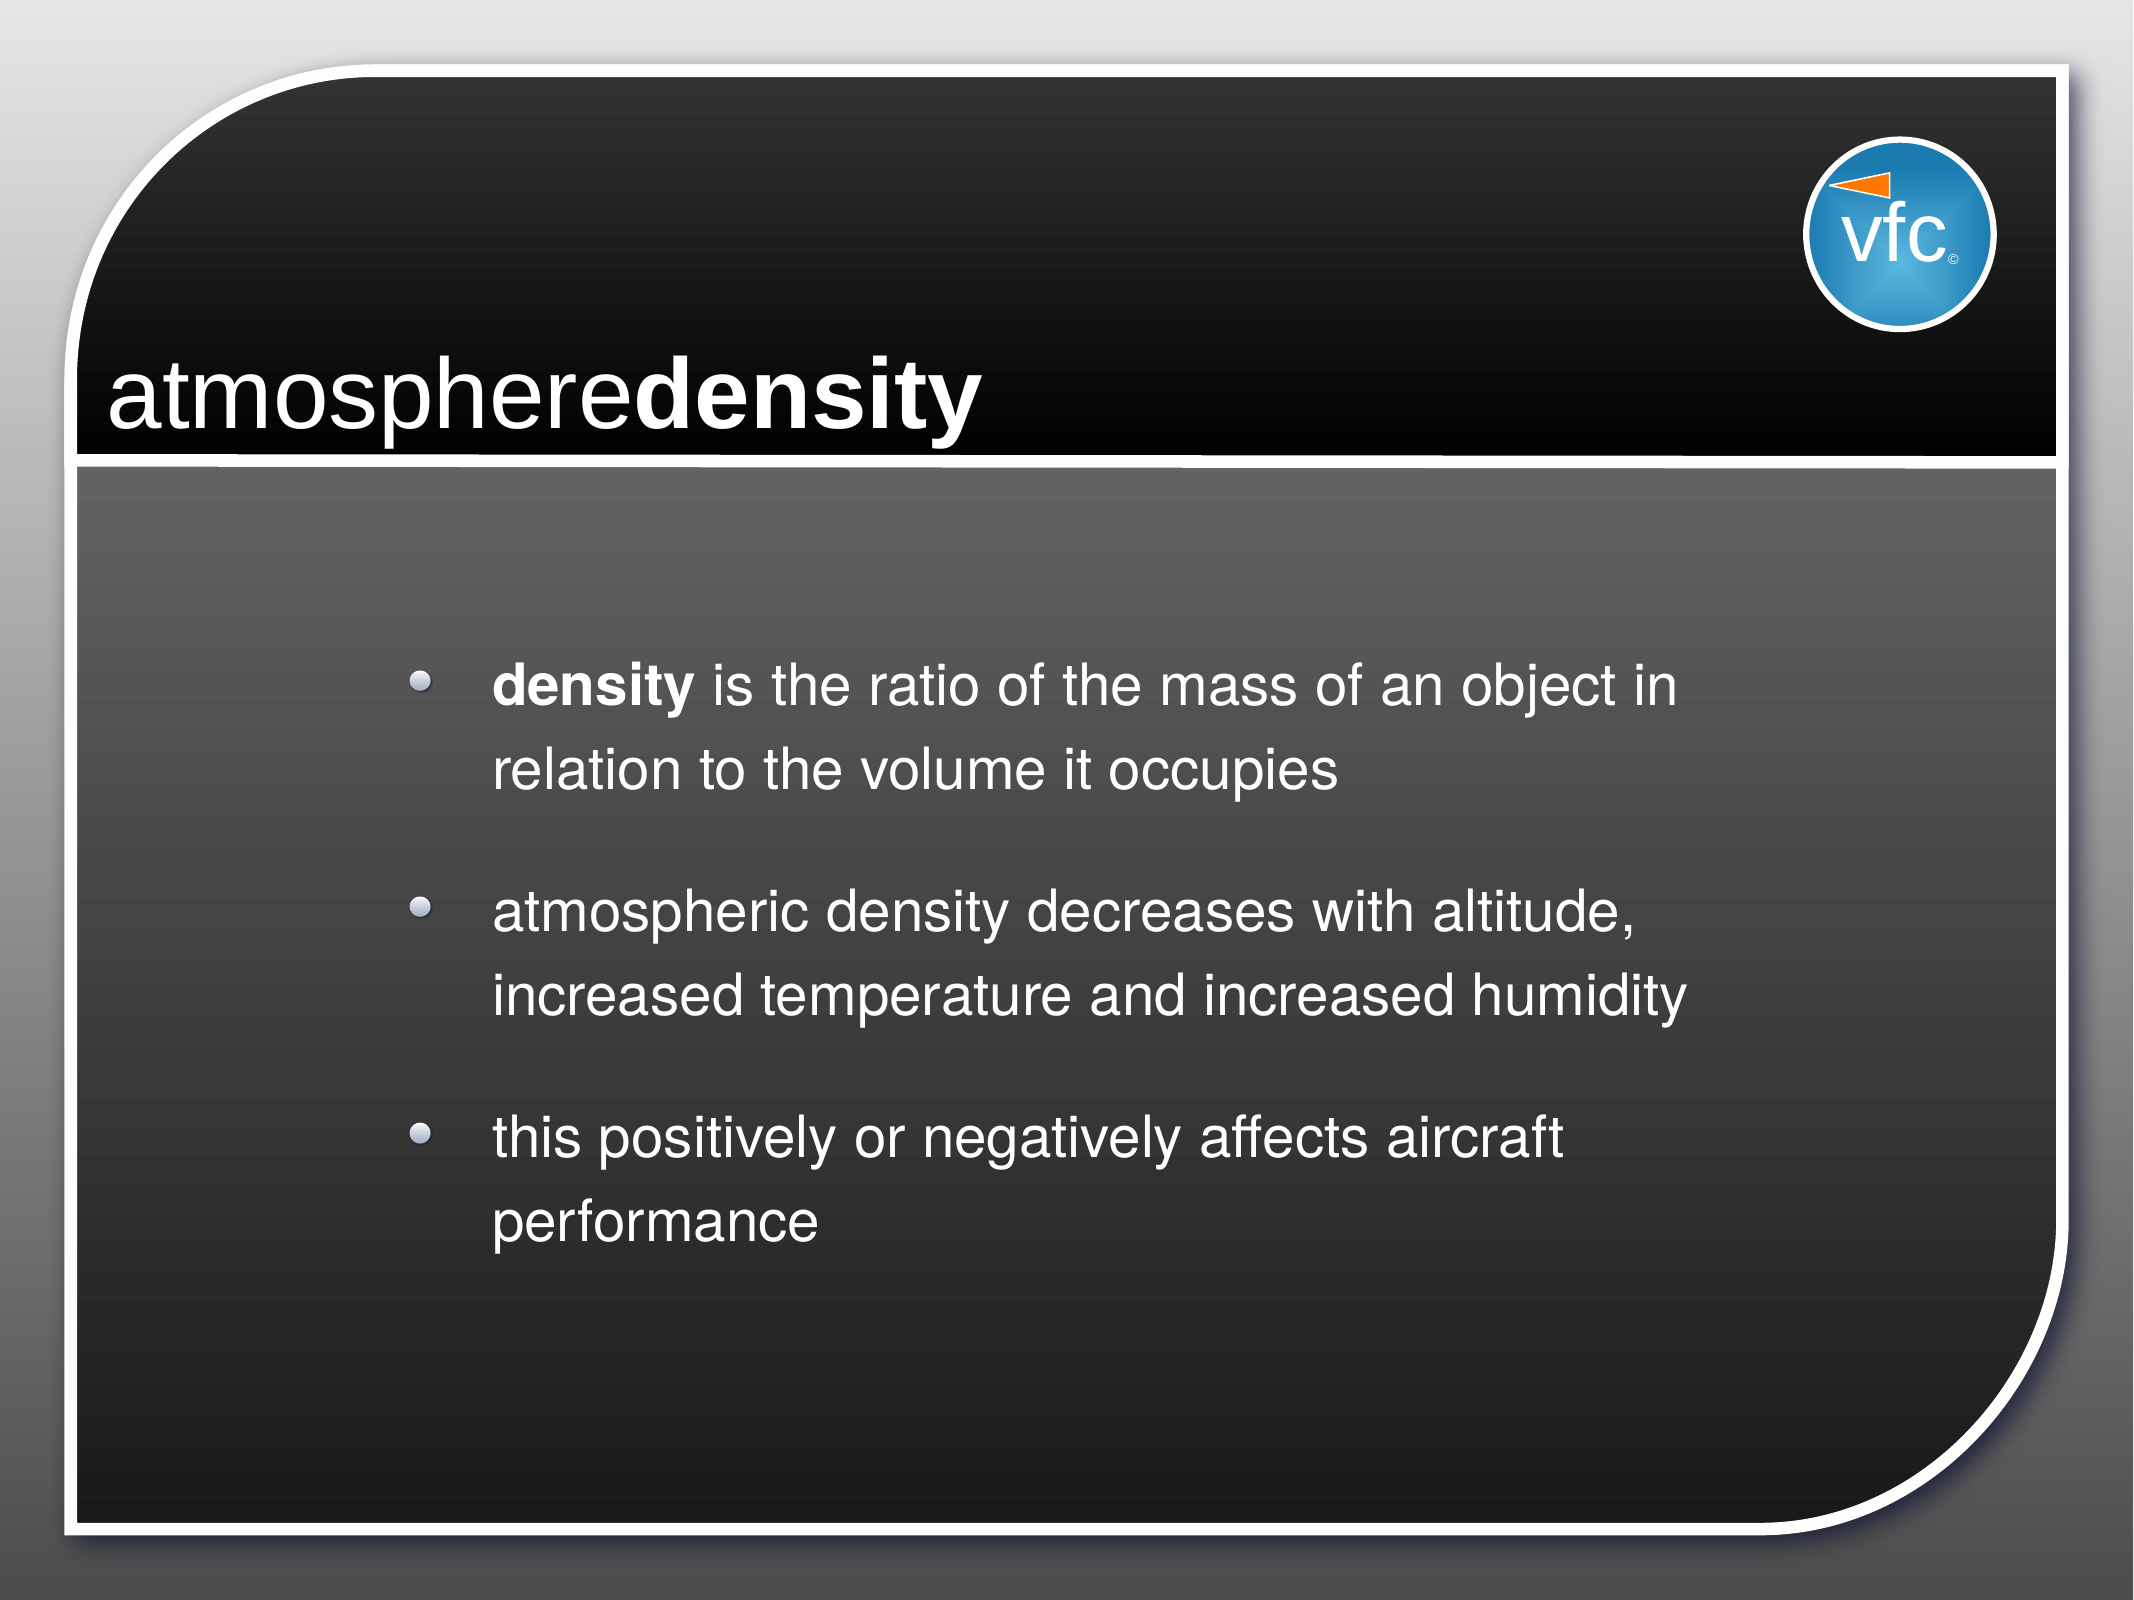

vfc©

# atmospheredensity

density is the ratio of the mass of an object in relation to the volume it occupies
atmospheric density decreases with altitude, increased temperature and increased humidity
this positively or negatively affects aircraft performance